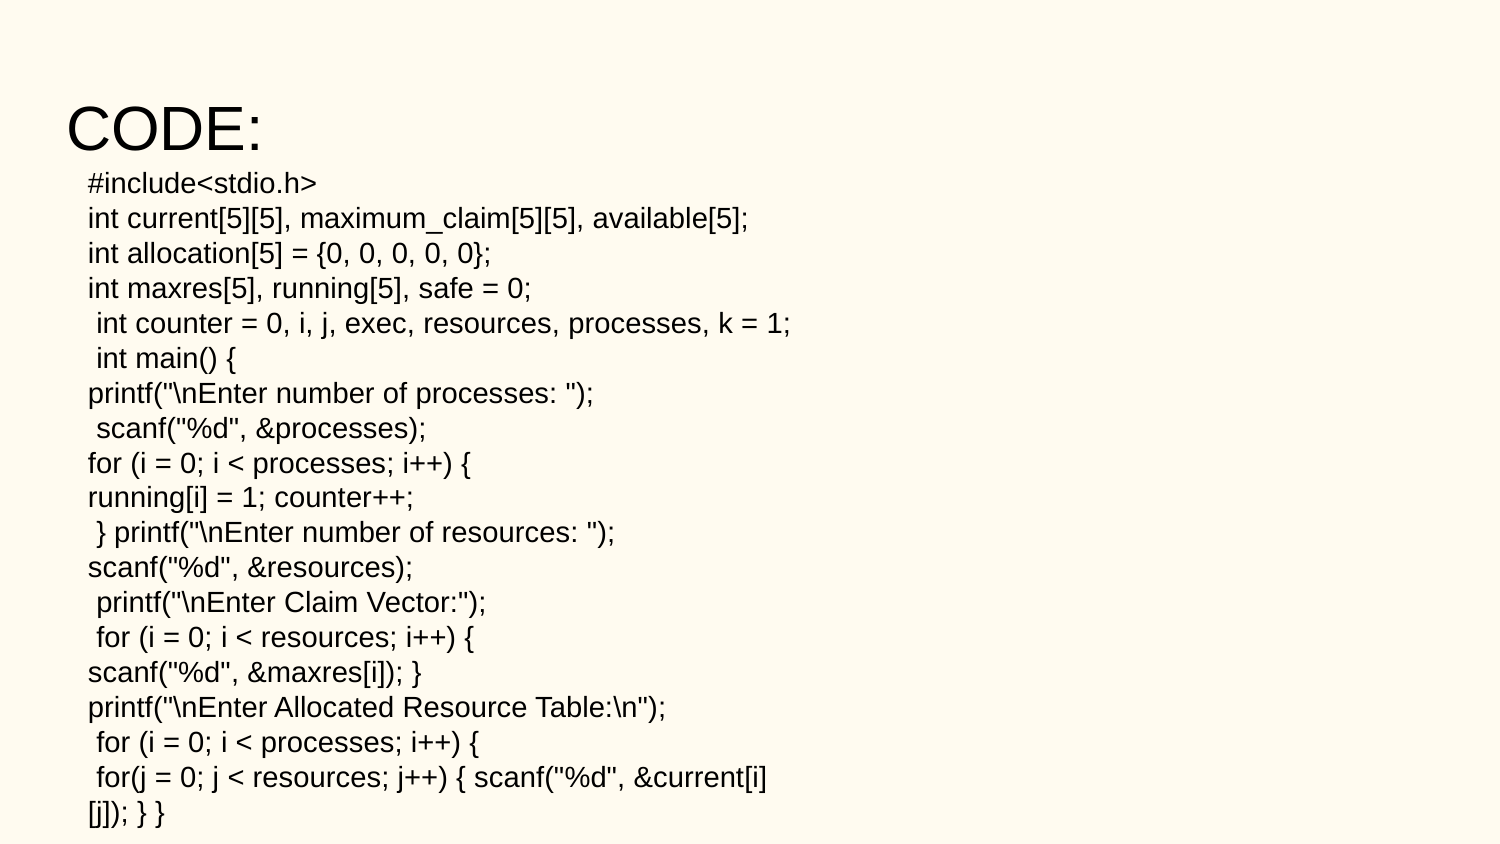

# CODE:
#include<stdio.h>
int current[5][5], maximum_claim[5][5], available[5];
int allocation[5] = {0, 0, 0, 0, 0};
int maxres[5], running[5], safe = 0;
 int counter = 0, i, j, exec, resources, processes, k = 1;
 int main() {
printf("\nEnter number of processes: ");
 scanf("%d", &processes);
for (i = 0; i < processes; i++) {
running[i] = 1; counter++;
 } printf("\nEnter number of resources: ");
scanf("%d", &resources);
 printf("\nEnter Claim Vector:");
 for (i = 0; i < resources; i++) {
scanf("%d", &maxres[i]); }
printf("\nEnter Allocated Resource Table:\n");
 for (i = 0; i < processes; i++) {
 for(j = 0; j < resources; j++) { scanf("%d", &current[i][j]); } }